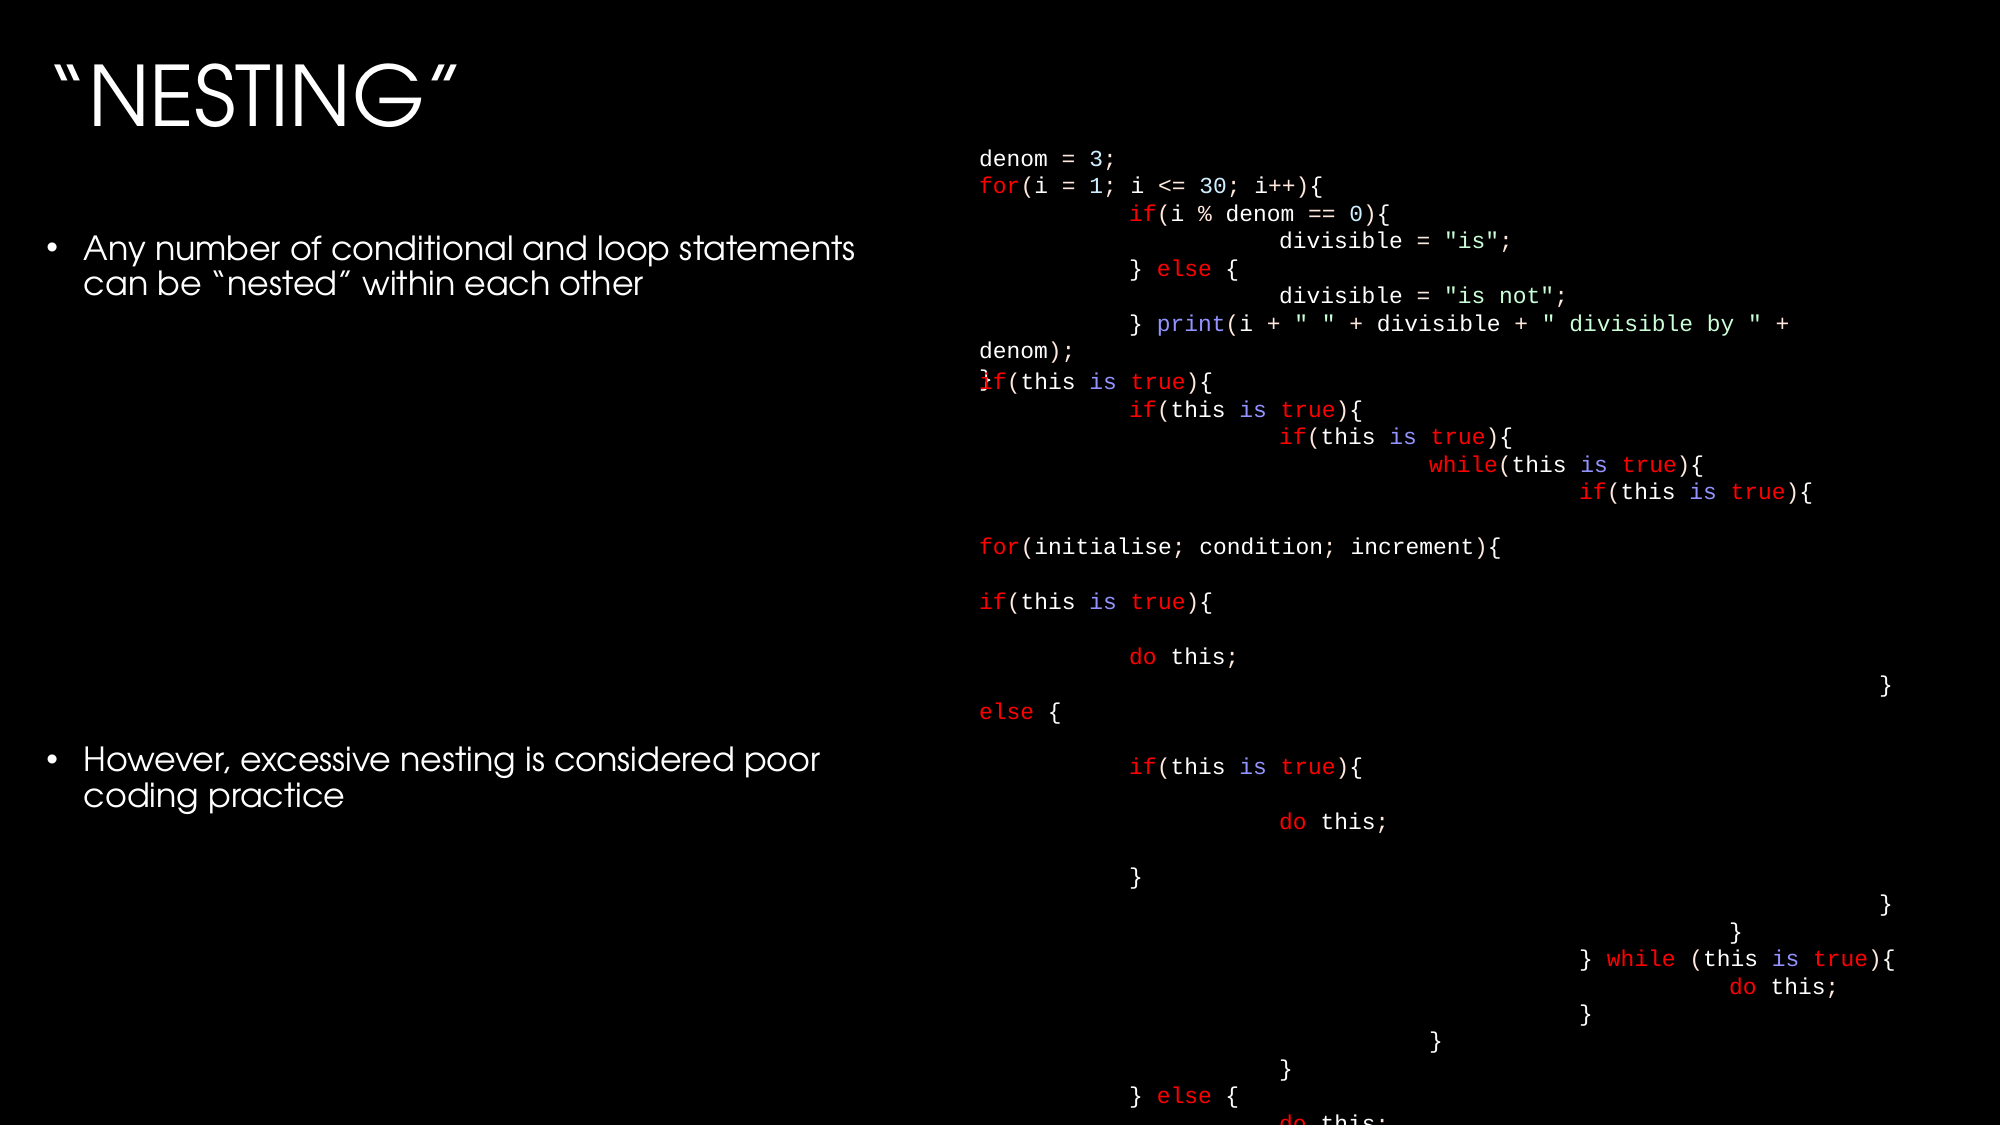

# “Nesting”
Any number of conditional and loop statements can be “nested” within each other
denom = 3;
for(i = 1; i <= 30; i++){
	if(i % denom == 0){
		divisible = "is";
	} else {
		divisible = "is not";
	} print(i + " " + divisible + " divisible by " + denom);
}
if(this is true){
	if(this is true){
		if(this is true){
			while(this is true){
				if(this is true){
					for(initialise; condition; increment){
						if(this is true){
							do this;
						} else {
							if(this is true){
								do this;
							}
						}
					}
				} while (this is true){
					do this;
				}
			}
		}
	} else {
		do this;
	}
}
However, excessive nesting is considered poor coding practice